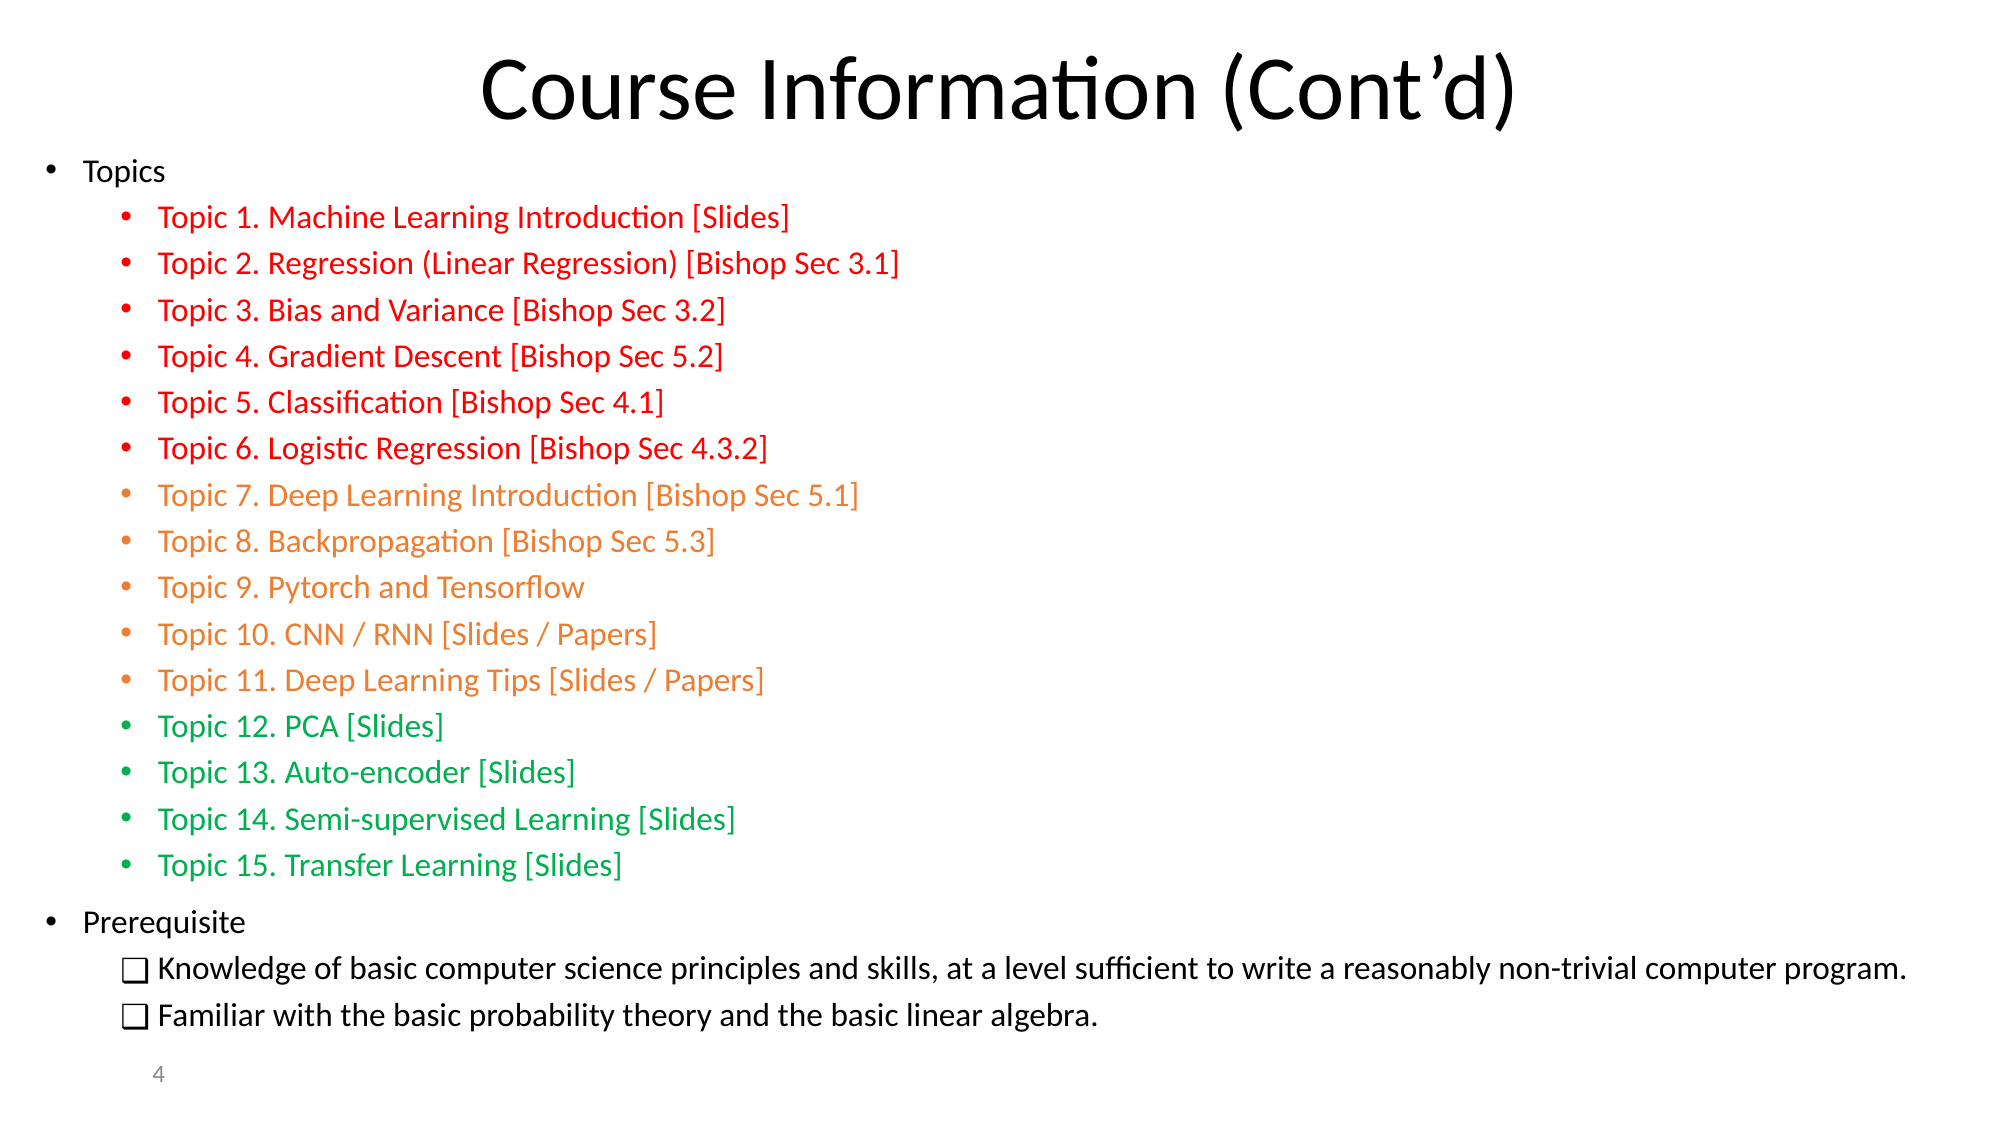

# Course Information (Cont’d)
Topics
Topic 1. Machine Learning Introduction [Slides]
Topic 2. Regression (Linear Regression) [Bishop Sec 3.1]
Topic 3. Bias and Variance [Bishop Sec 3.2]
Topic 4. Gradient Descent [Bishop Sec 5.2]
Topic 5. Classification [Bishop Sec 4.1]
Topic 6. Logistic Regression [Bishop Sec 4.3.2]
Topic 7. Deep Learning Introduction [Bishop Sec 5.1]
Topic 8. Backpropagation [Bishop Sec 5.3]
Topic 9. Pytorch and Tensorflow
Topic 10. CNN / RNN [Slides / Papers]
Topic 11. Deep Learning Tips [Slides / Papers]
Topic 12. PCA [Slides]
Topic 13. Auto-encoder [Slides]
Topic 14. Semi-supervised Learning [Slides]
Topic 15. Transfer Learning [Slides]
Prerequisite
Knowledge of basic computer science principles and skills, at a level sufficient to write a reasonably non-trivial computer program.
Familiar with the basic probability theory and the basic linear algebra.

4